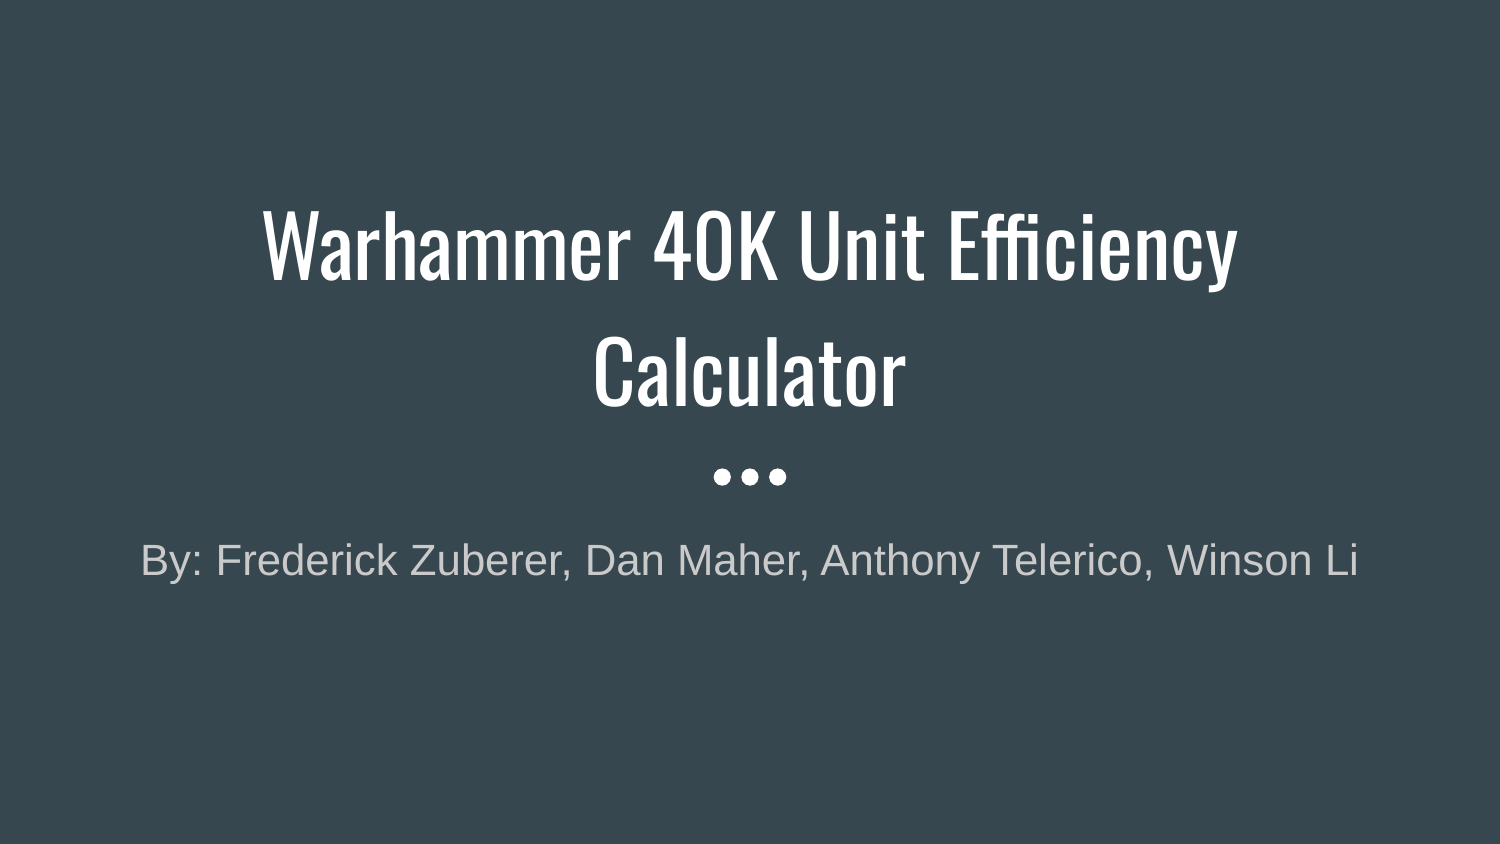

# Warhammer 40K Unit Efficiency Calculator
By: Frederick Zuberer, Dan Maher, Anthony Telerico, Winson Li